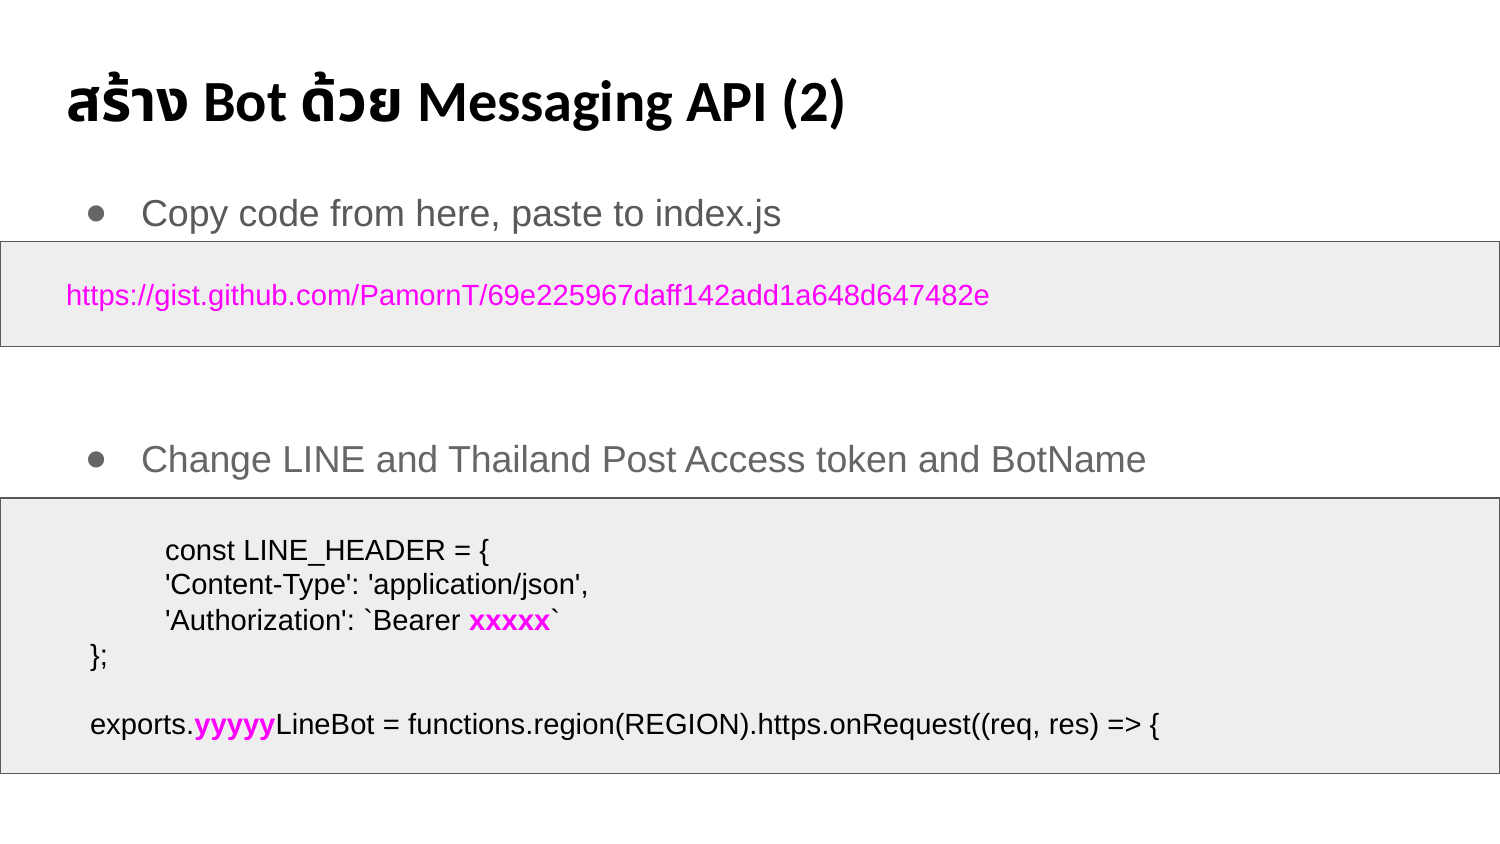

|  |
| --- |
# สร้าง Bot ด้วย Messaging API (2)
Copy code from here, paste to index.js

https://gist.github.com/PamornT/69e225967daff142add1a648d647482e
Change LINE and Thailand Post Access token and BotName
	const LINE_HEADER = {
'Content-Type': 'application/json',
'Authorization': `Bearer xxxxx`
};

exports.yyyyyLineBot = functions.region(REGION).https.onRequest((req, res) => {